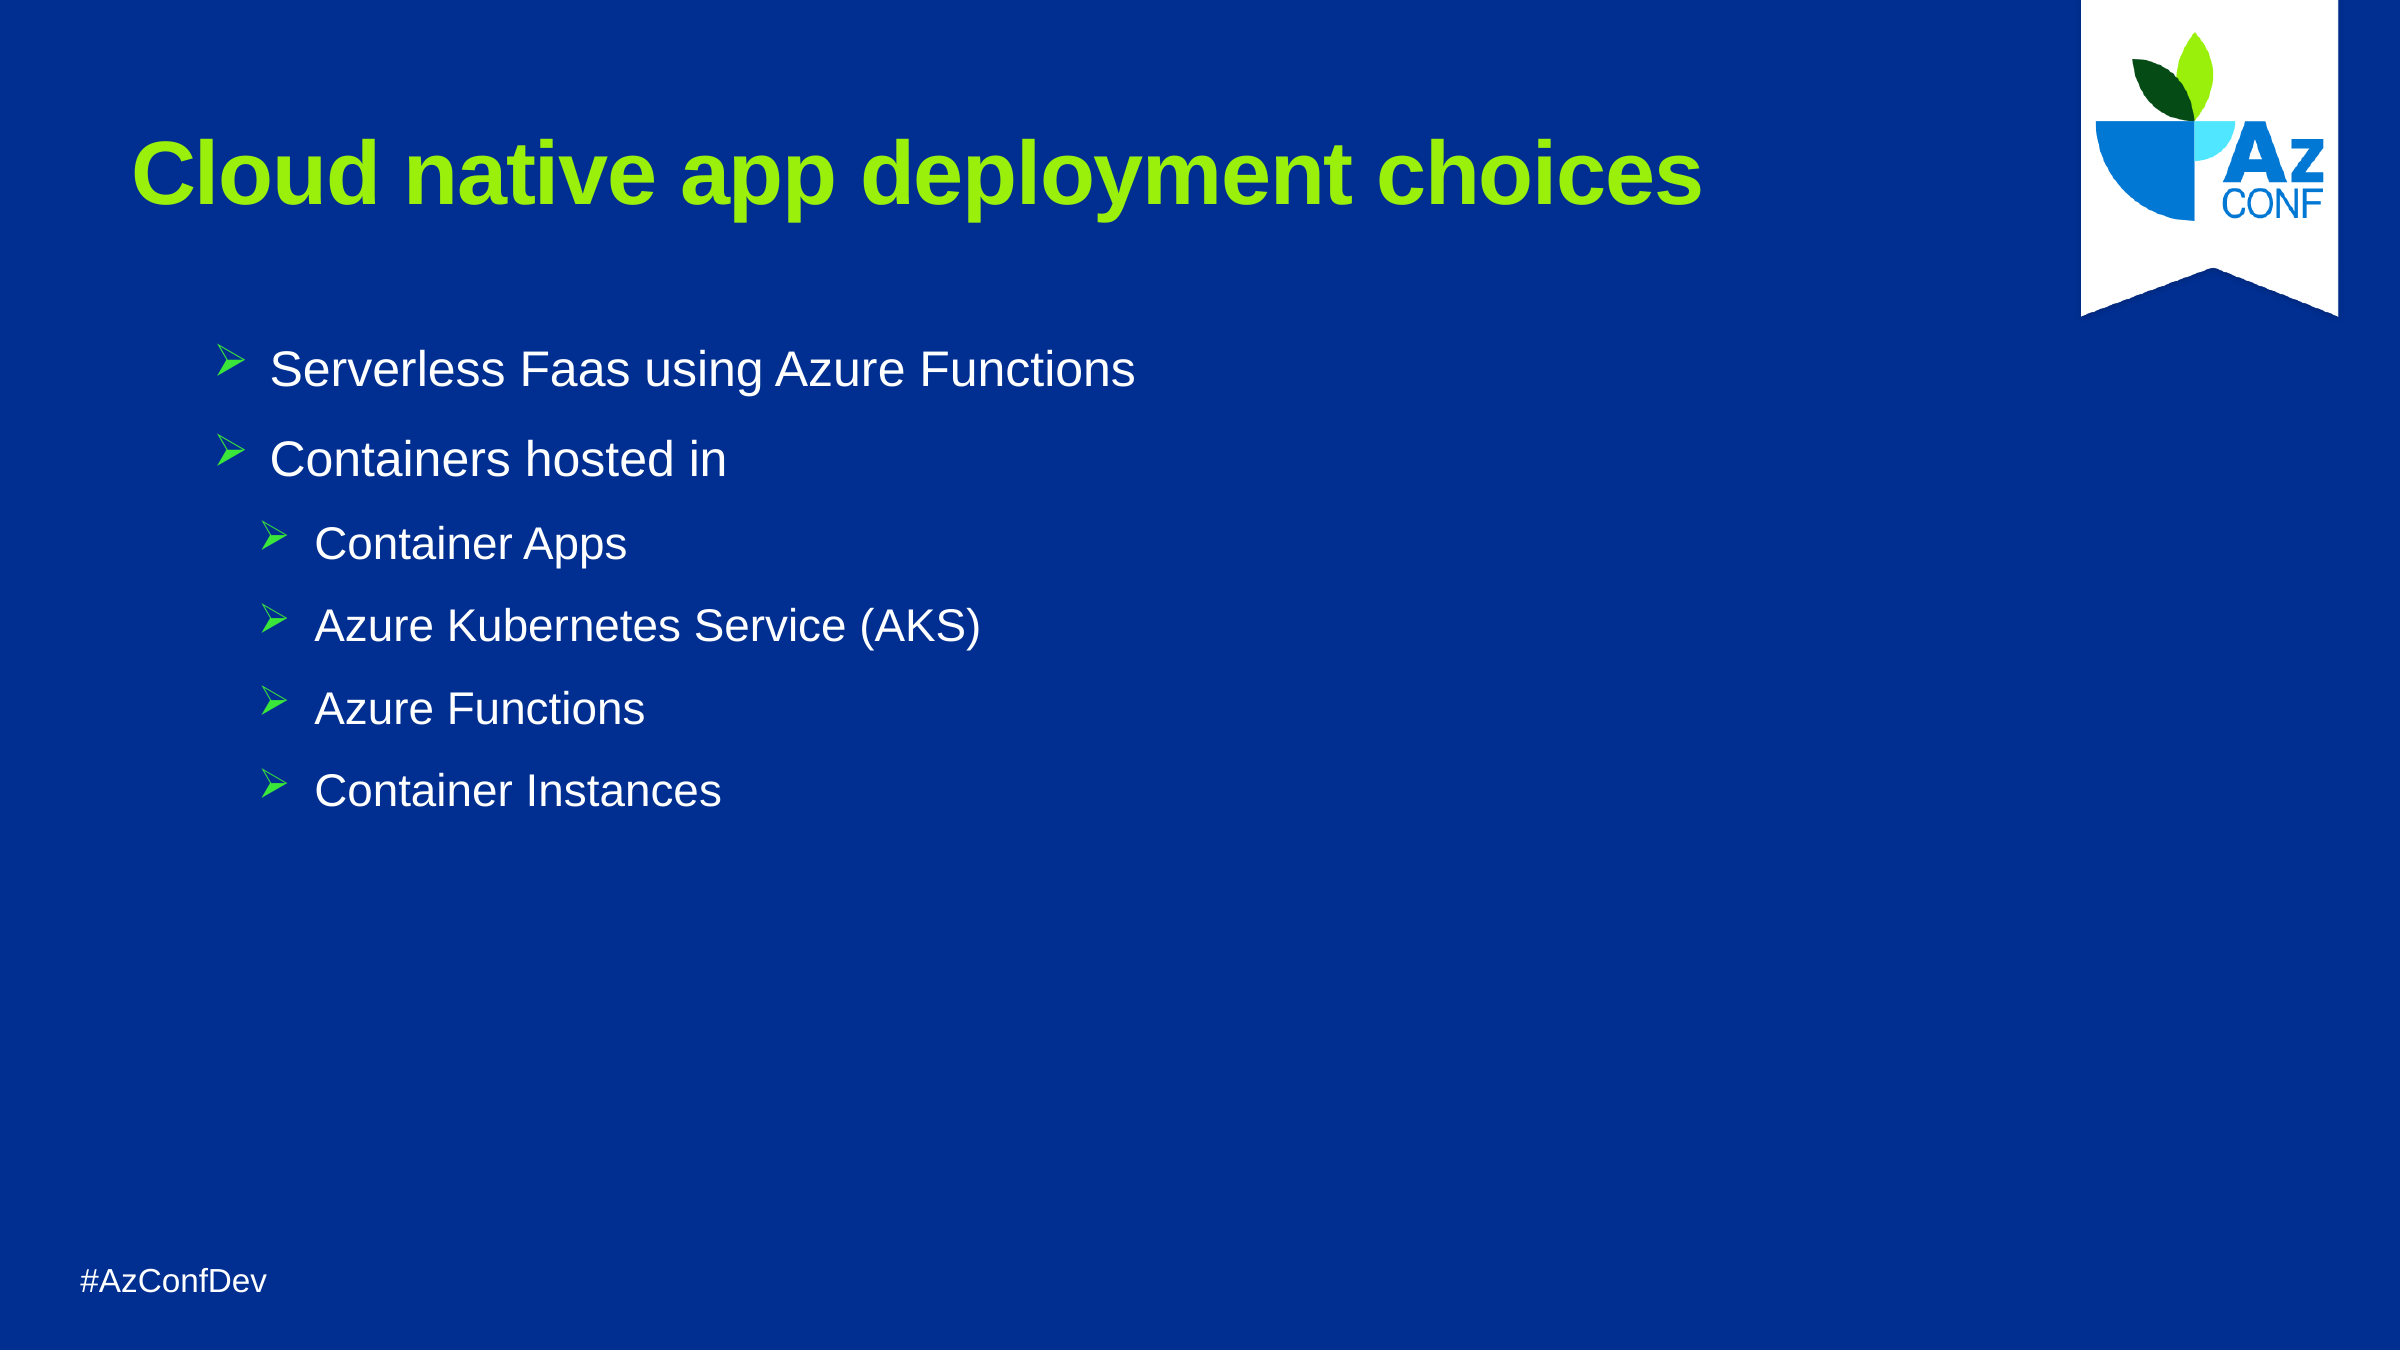

# Cloud native app deployment choices
Serverless Faas using Azure Functions
Containers hosted in
Container Apps
Azure Kubernetes Service (AKS)
Azure Functions
Container Instances